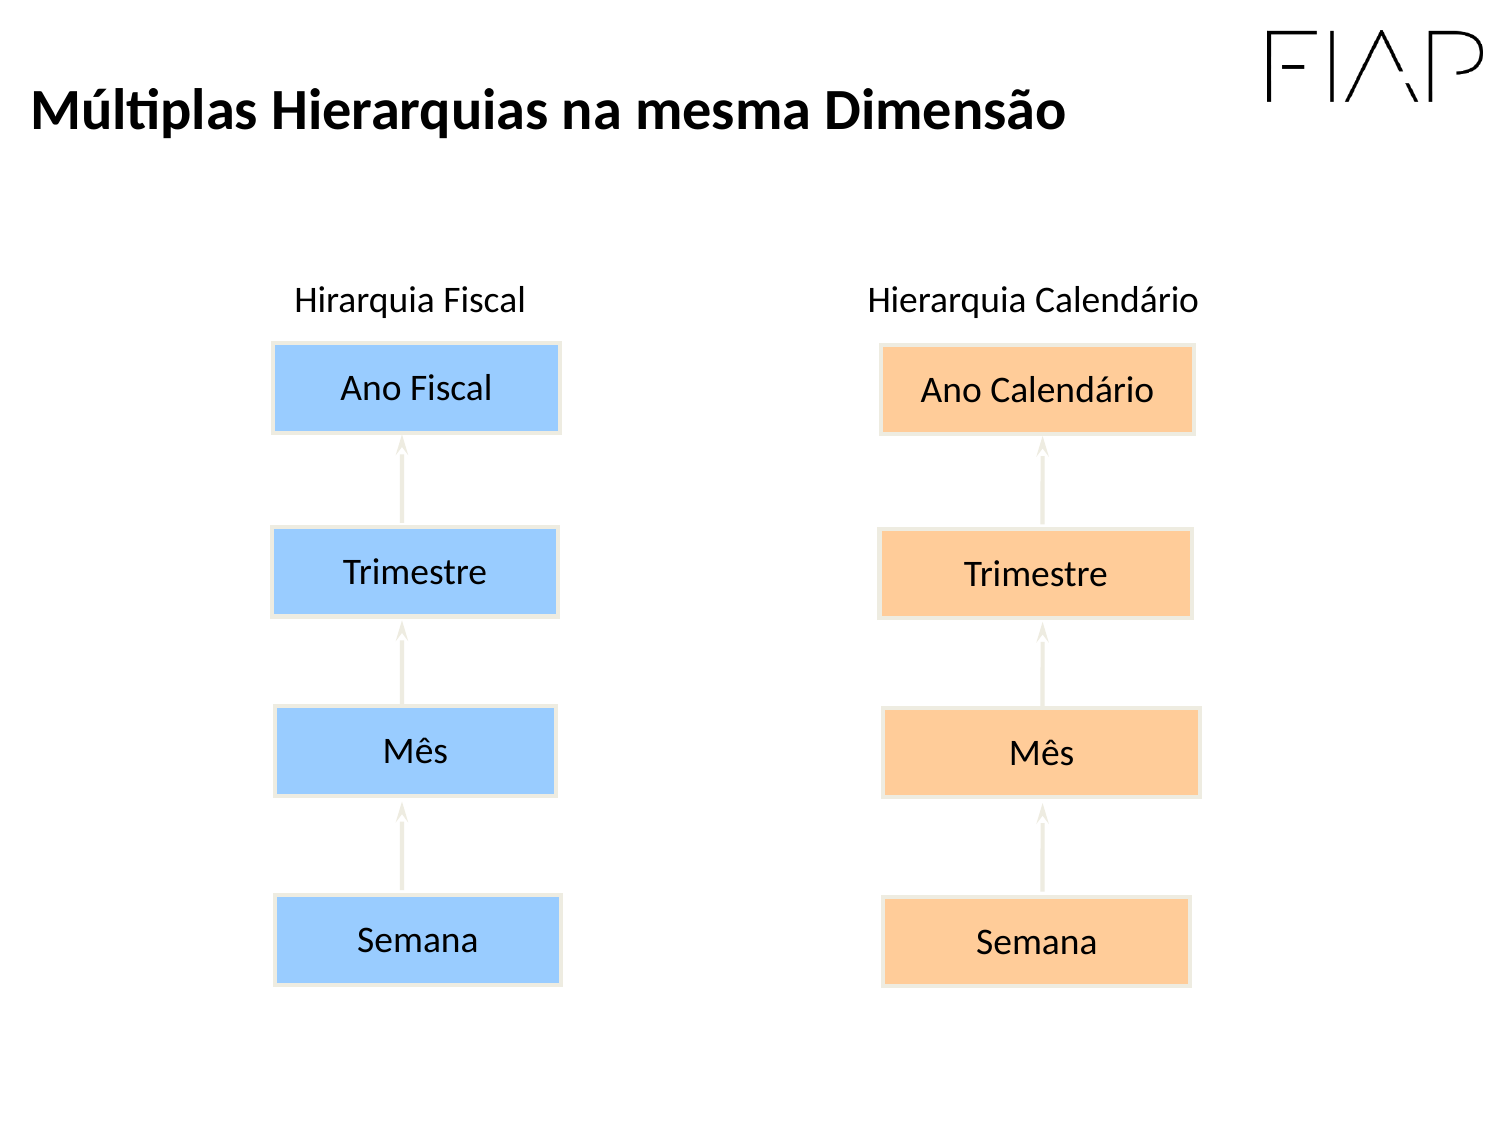

Múltiplas Hierarquias na mesma Dimensão
Hirarquia Fiscal
Hierarquia Calendário
Ano Fiscal
Ano Calendário

Trimestre
Trimestre

Mês
Mês

Semana
Semana